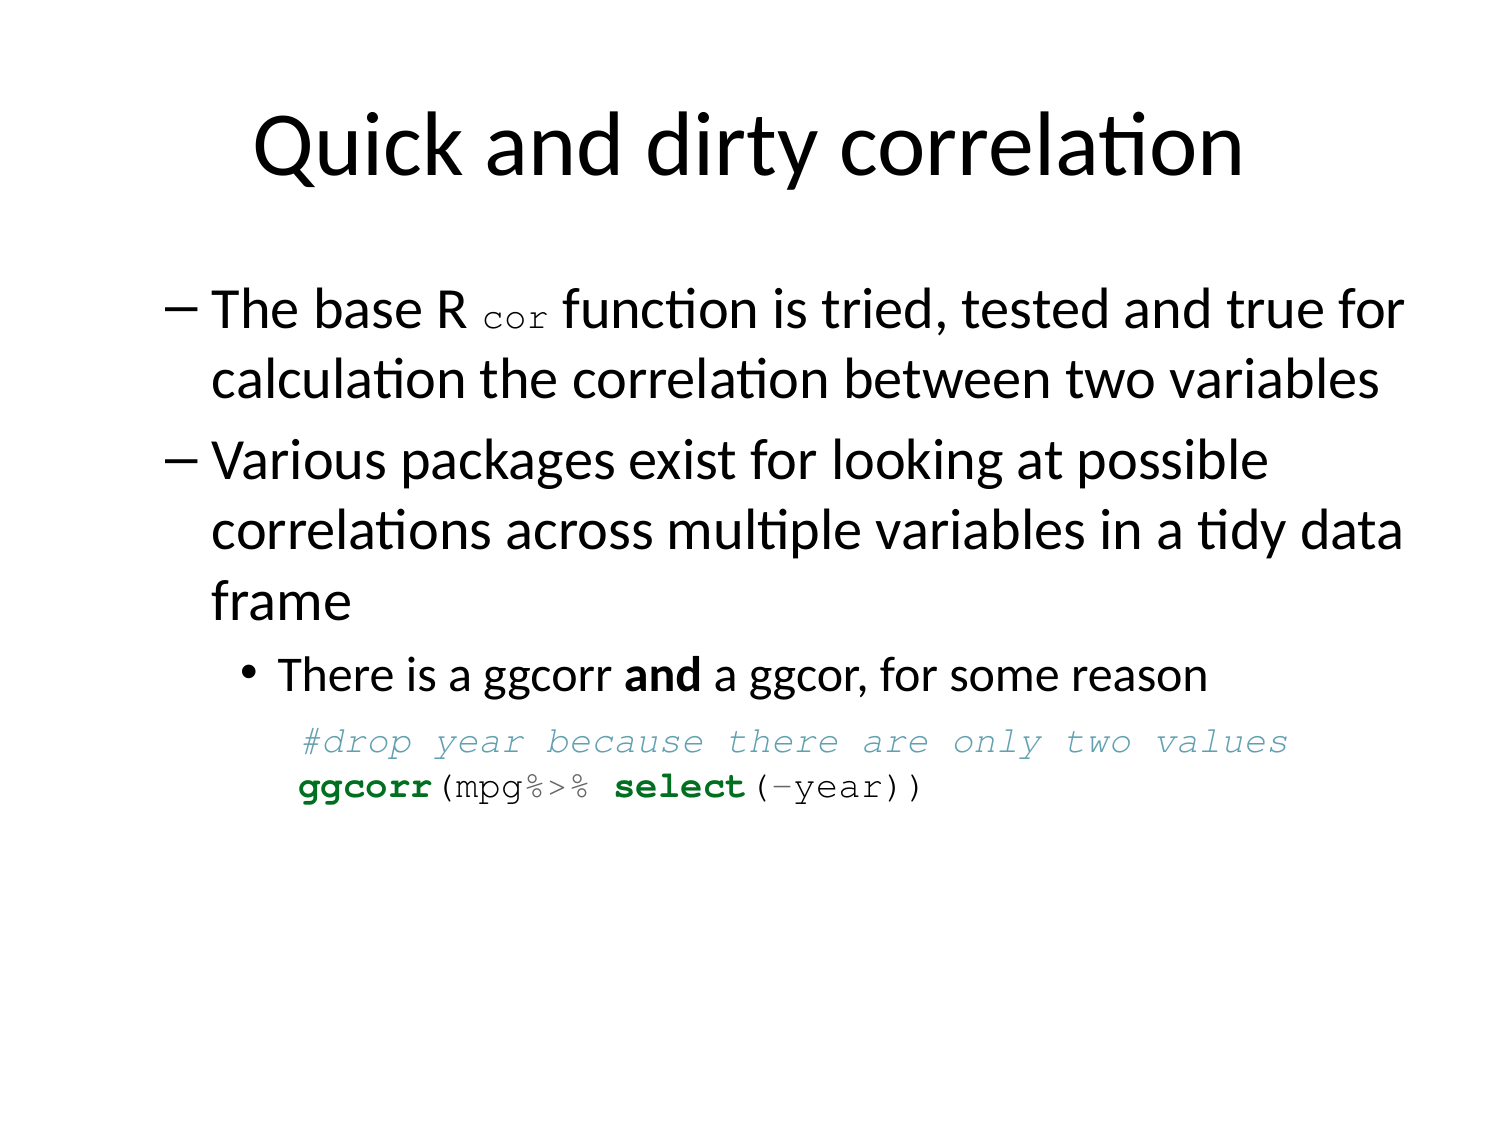

# Quick and dirty correlation
The base R cor function is tried, tested and true for calculation the correlation between two variables
Various packages exist for looking at possible correlations across multiple variables in a tidy data frame
There is a ggcorr and a ggcor, for some reason
#drop year because there are only two values
ggcorr(mpg%>% select(-year))